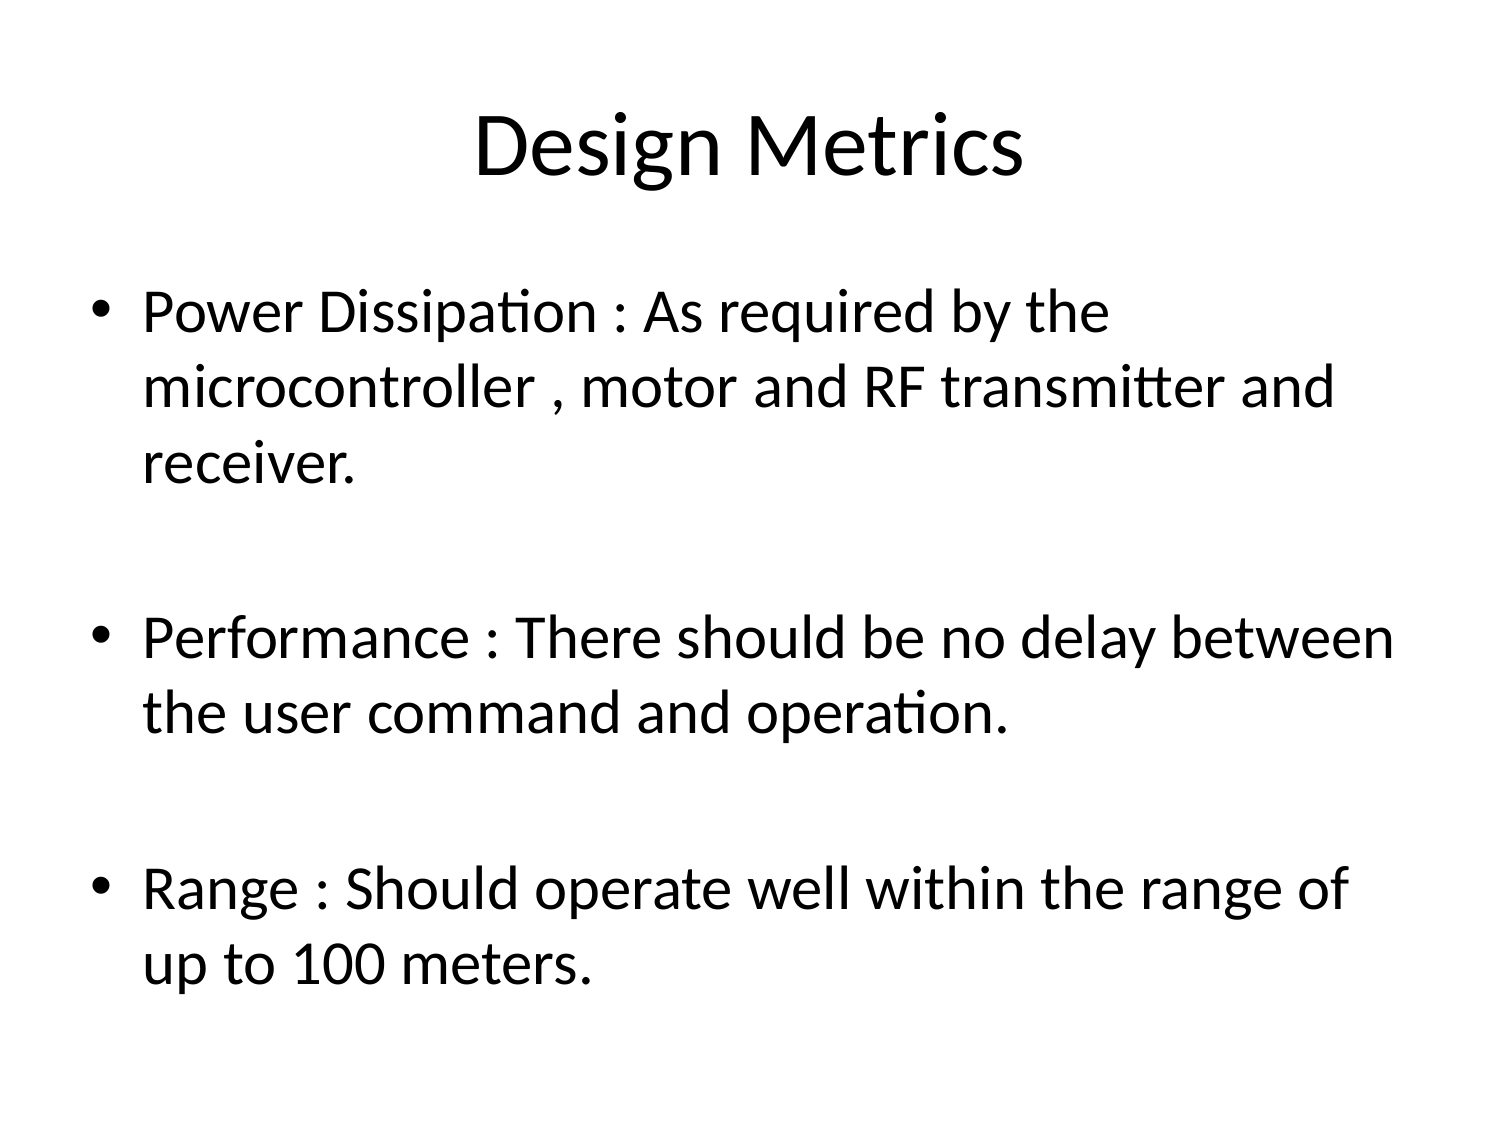

# Design Metrics
Power Dissipation : As required by the microcontroller , motor and RF transmitter and receiver.

Performance : There should be no delay between the user command and operation.

Range : Should operate well within the range of up to 100 meters.